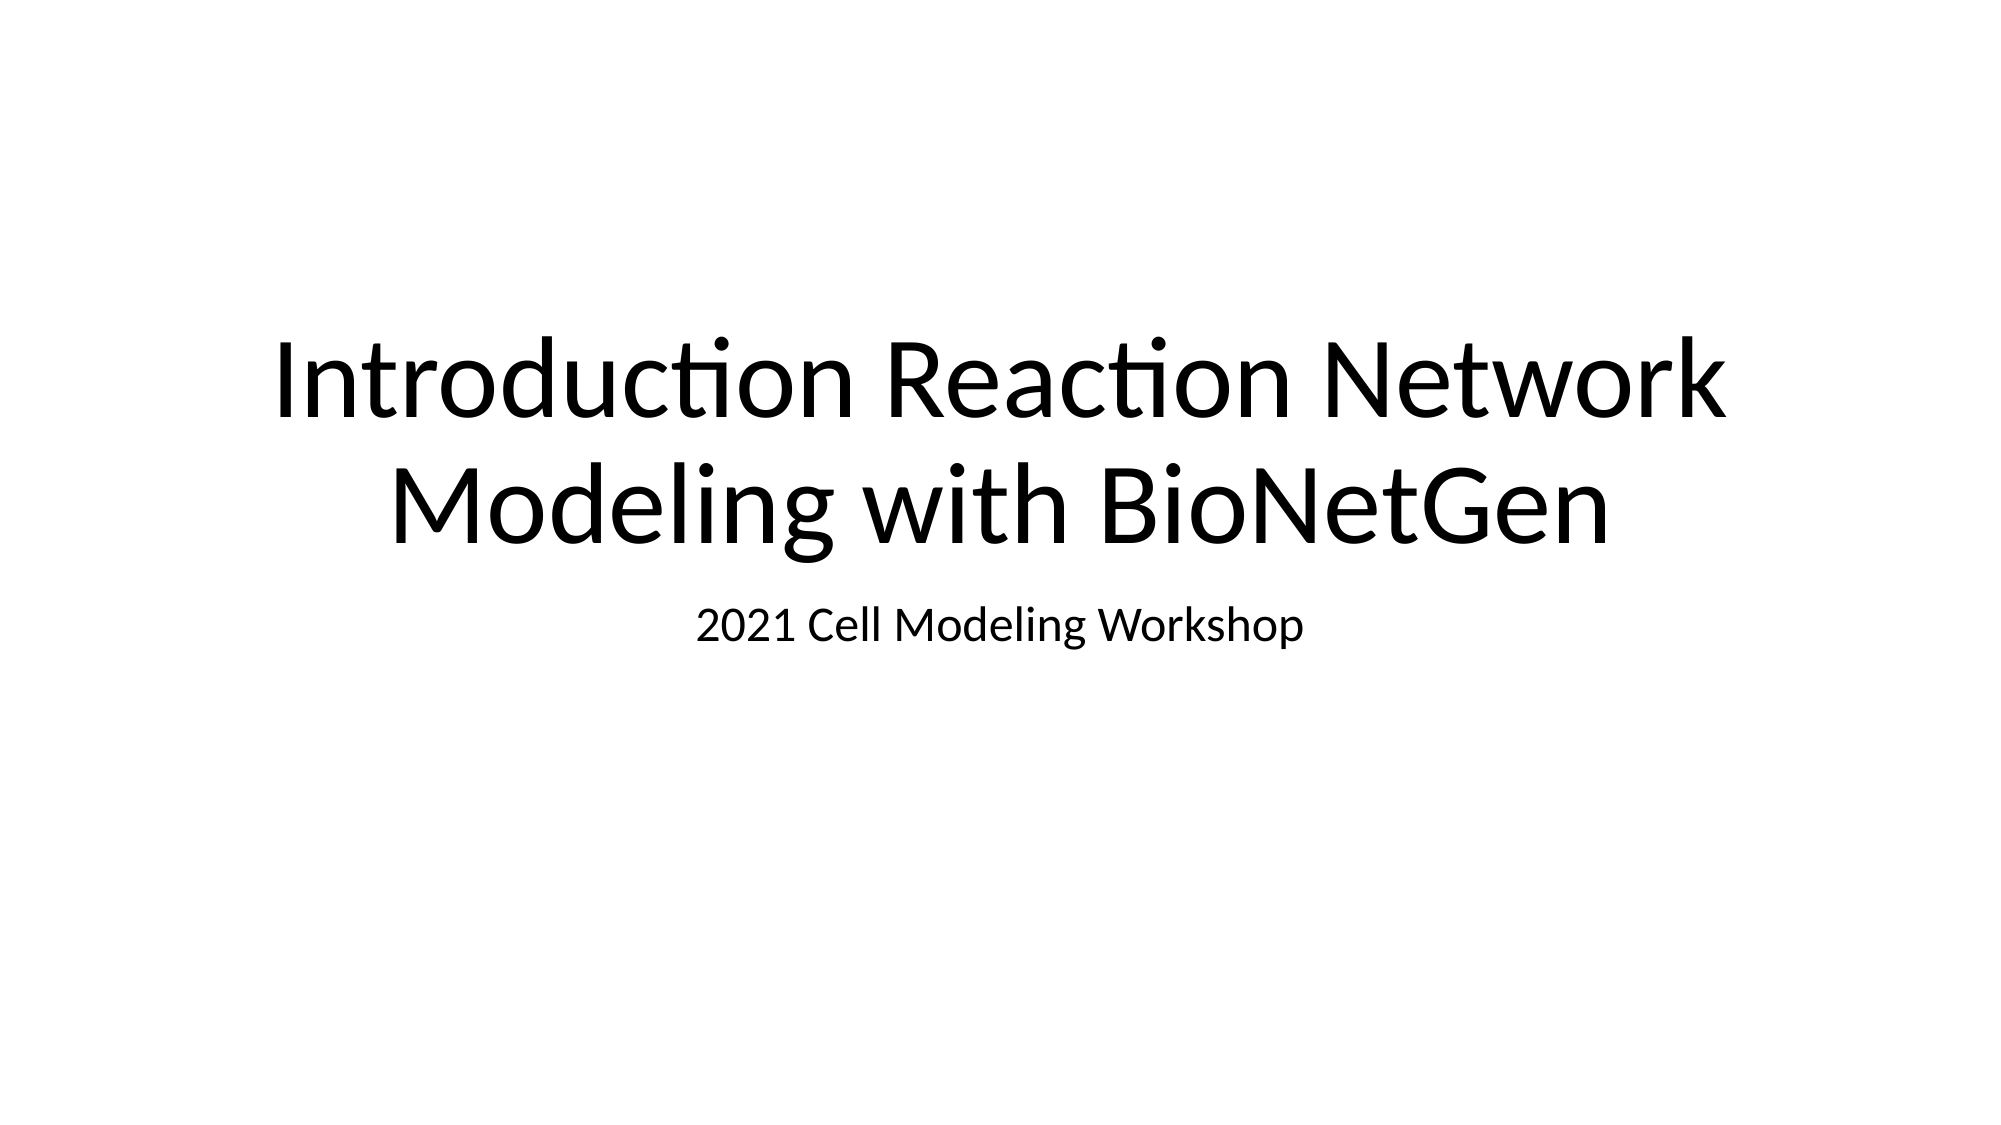

# Introduction Reaction Network Modeling with BioNetGen
2021 Cell Modeling Workshop